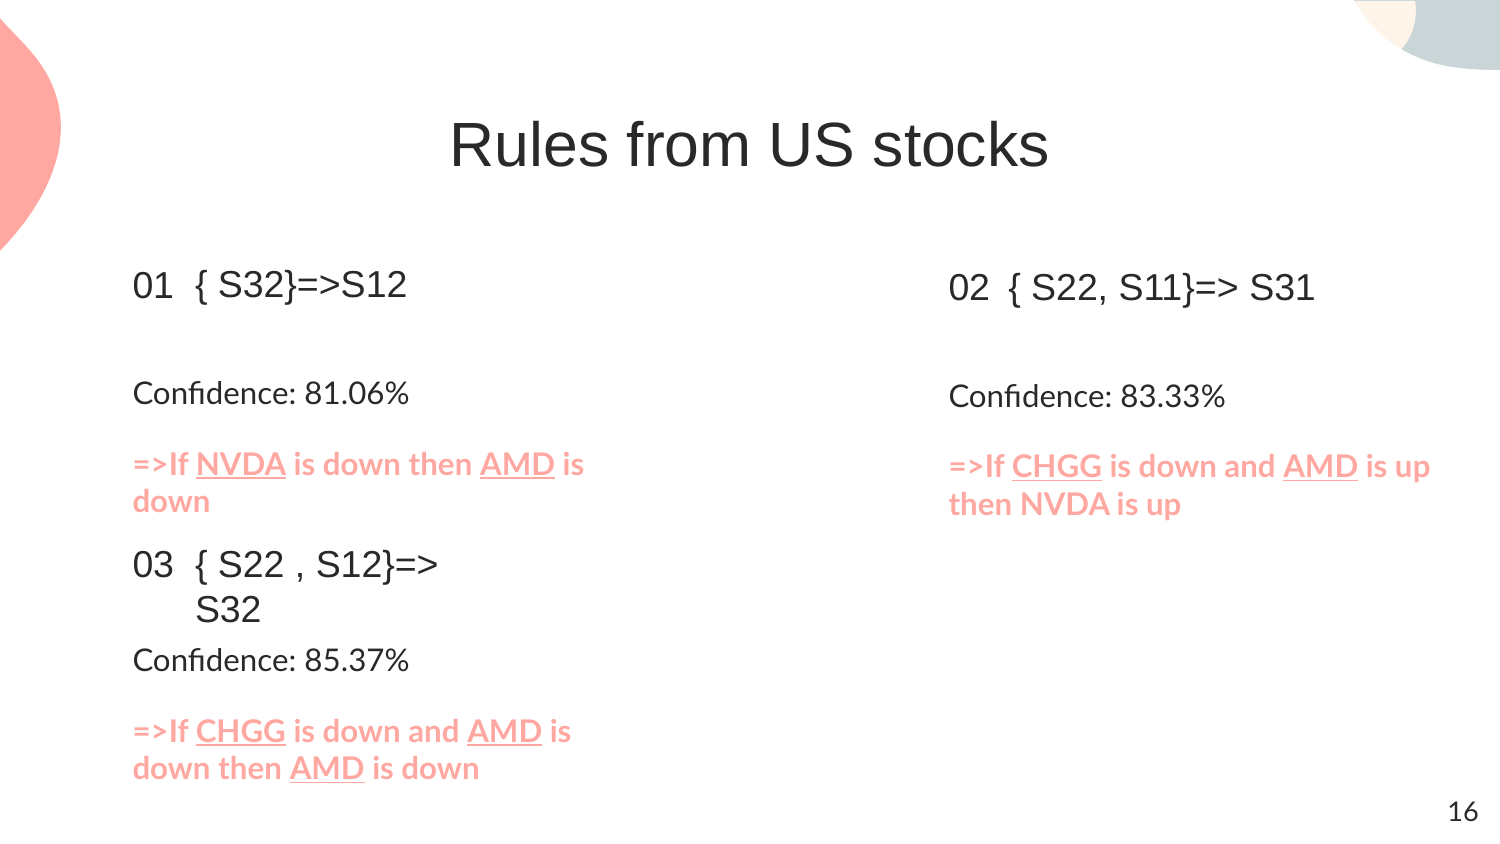

# Rules from US stocks
01
02
{ S32}=>S12

{ S22, S11}=> S31
Confidence: 81.06%
=>If NVDA is down then AMD is down
Confidence: 83.33%
=>If CHGG is down and AMD is up then NVDA is up

03
{ S22 , S12}=> S32
Confidence: 85.37%
=>If CHGG is down and AMD is down then AMD is down

16